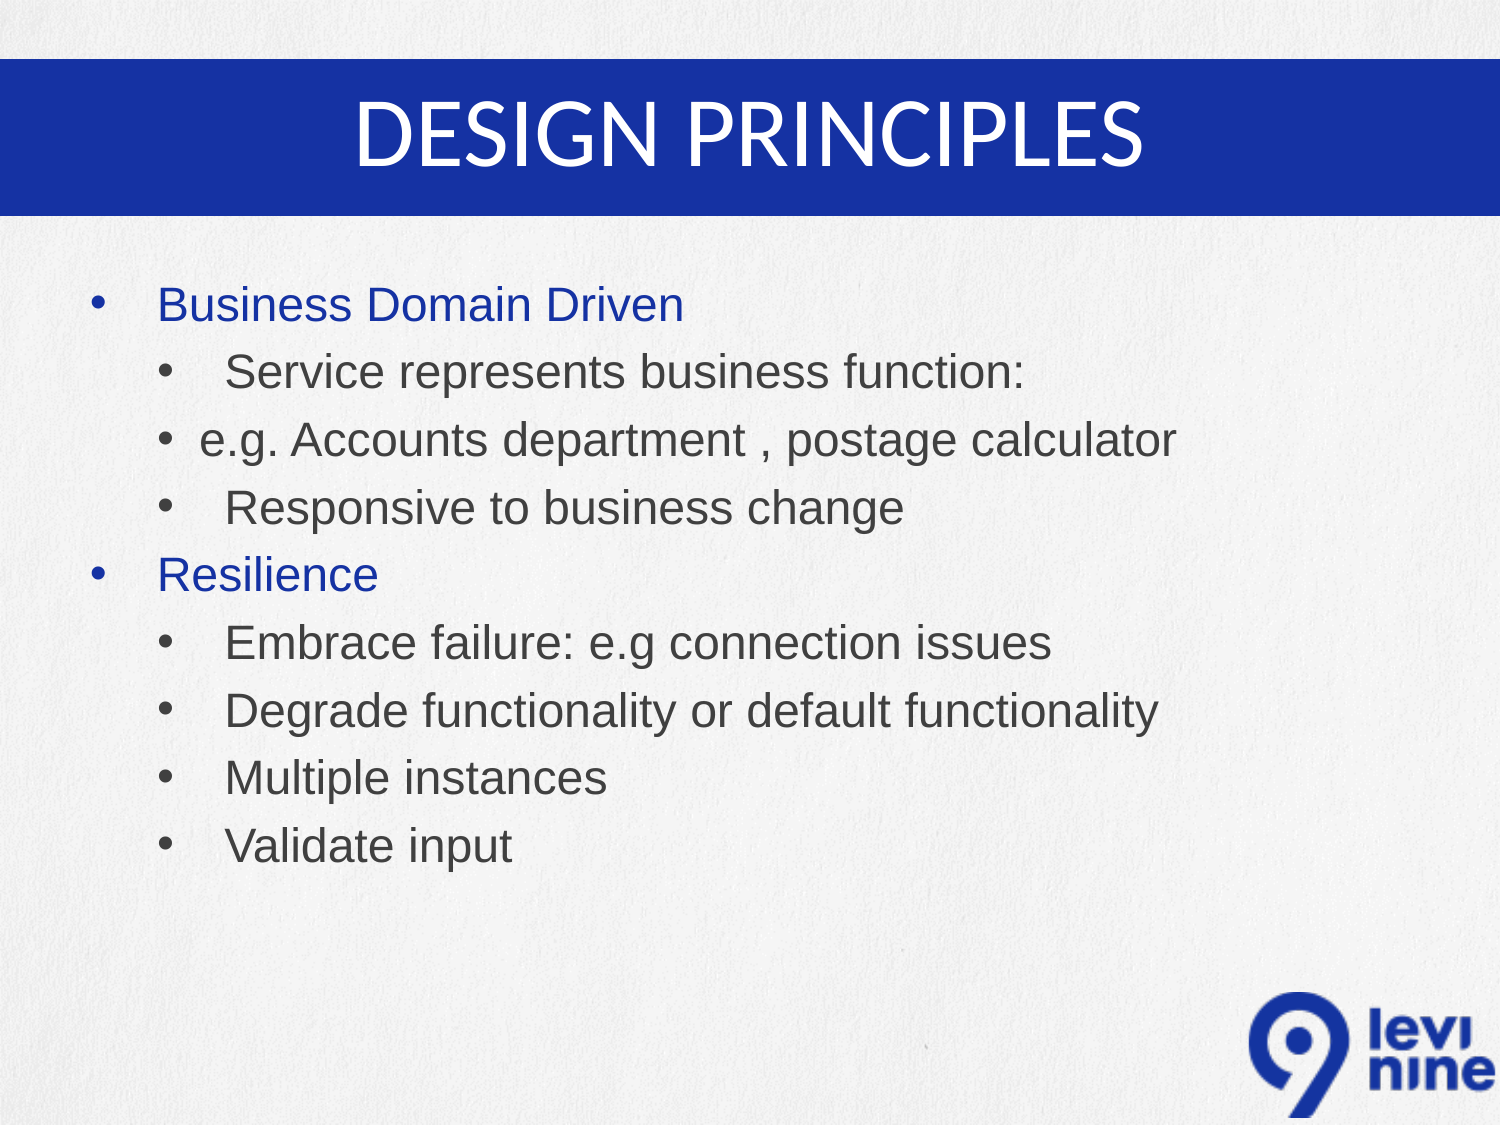

# DESIGN PRINCIPLES
Business Domain Driven
Service represents business function:
e.g. Accounts department , postage calculator
Responsive to business change
Resilience
Embrace failure: e.g connection issues
Degrade functionality or default functionality
Multiple instances
Validate input